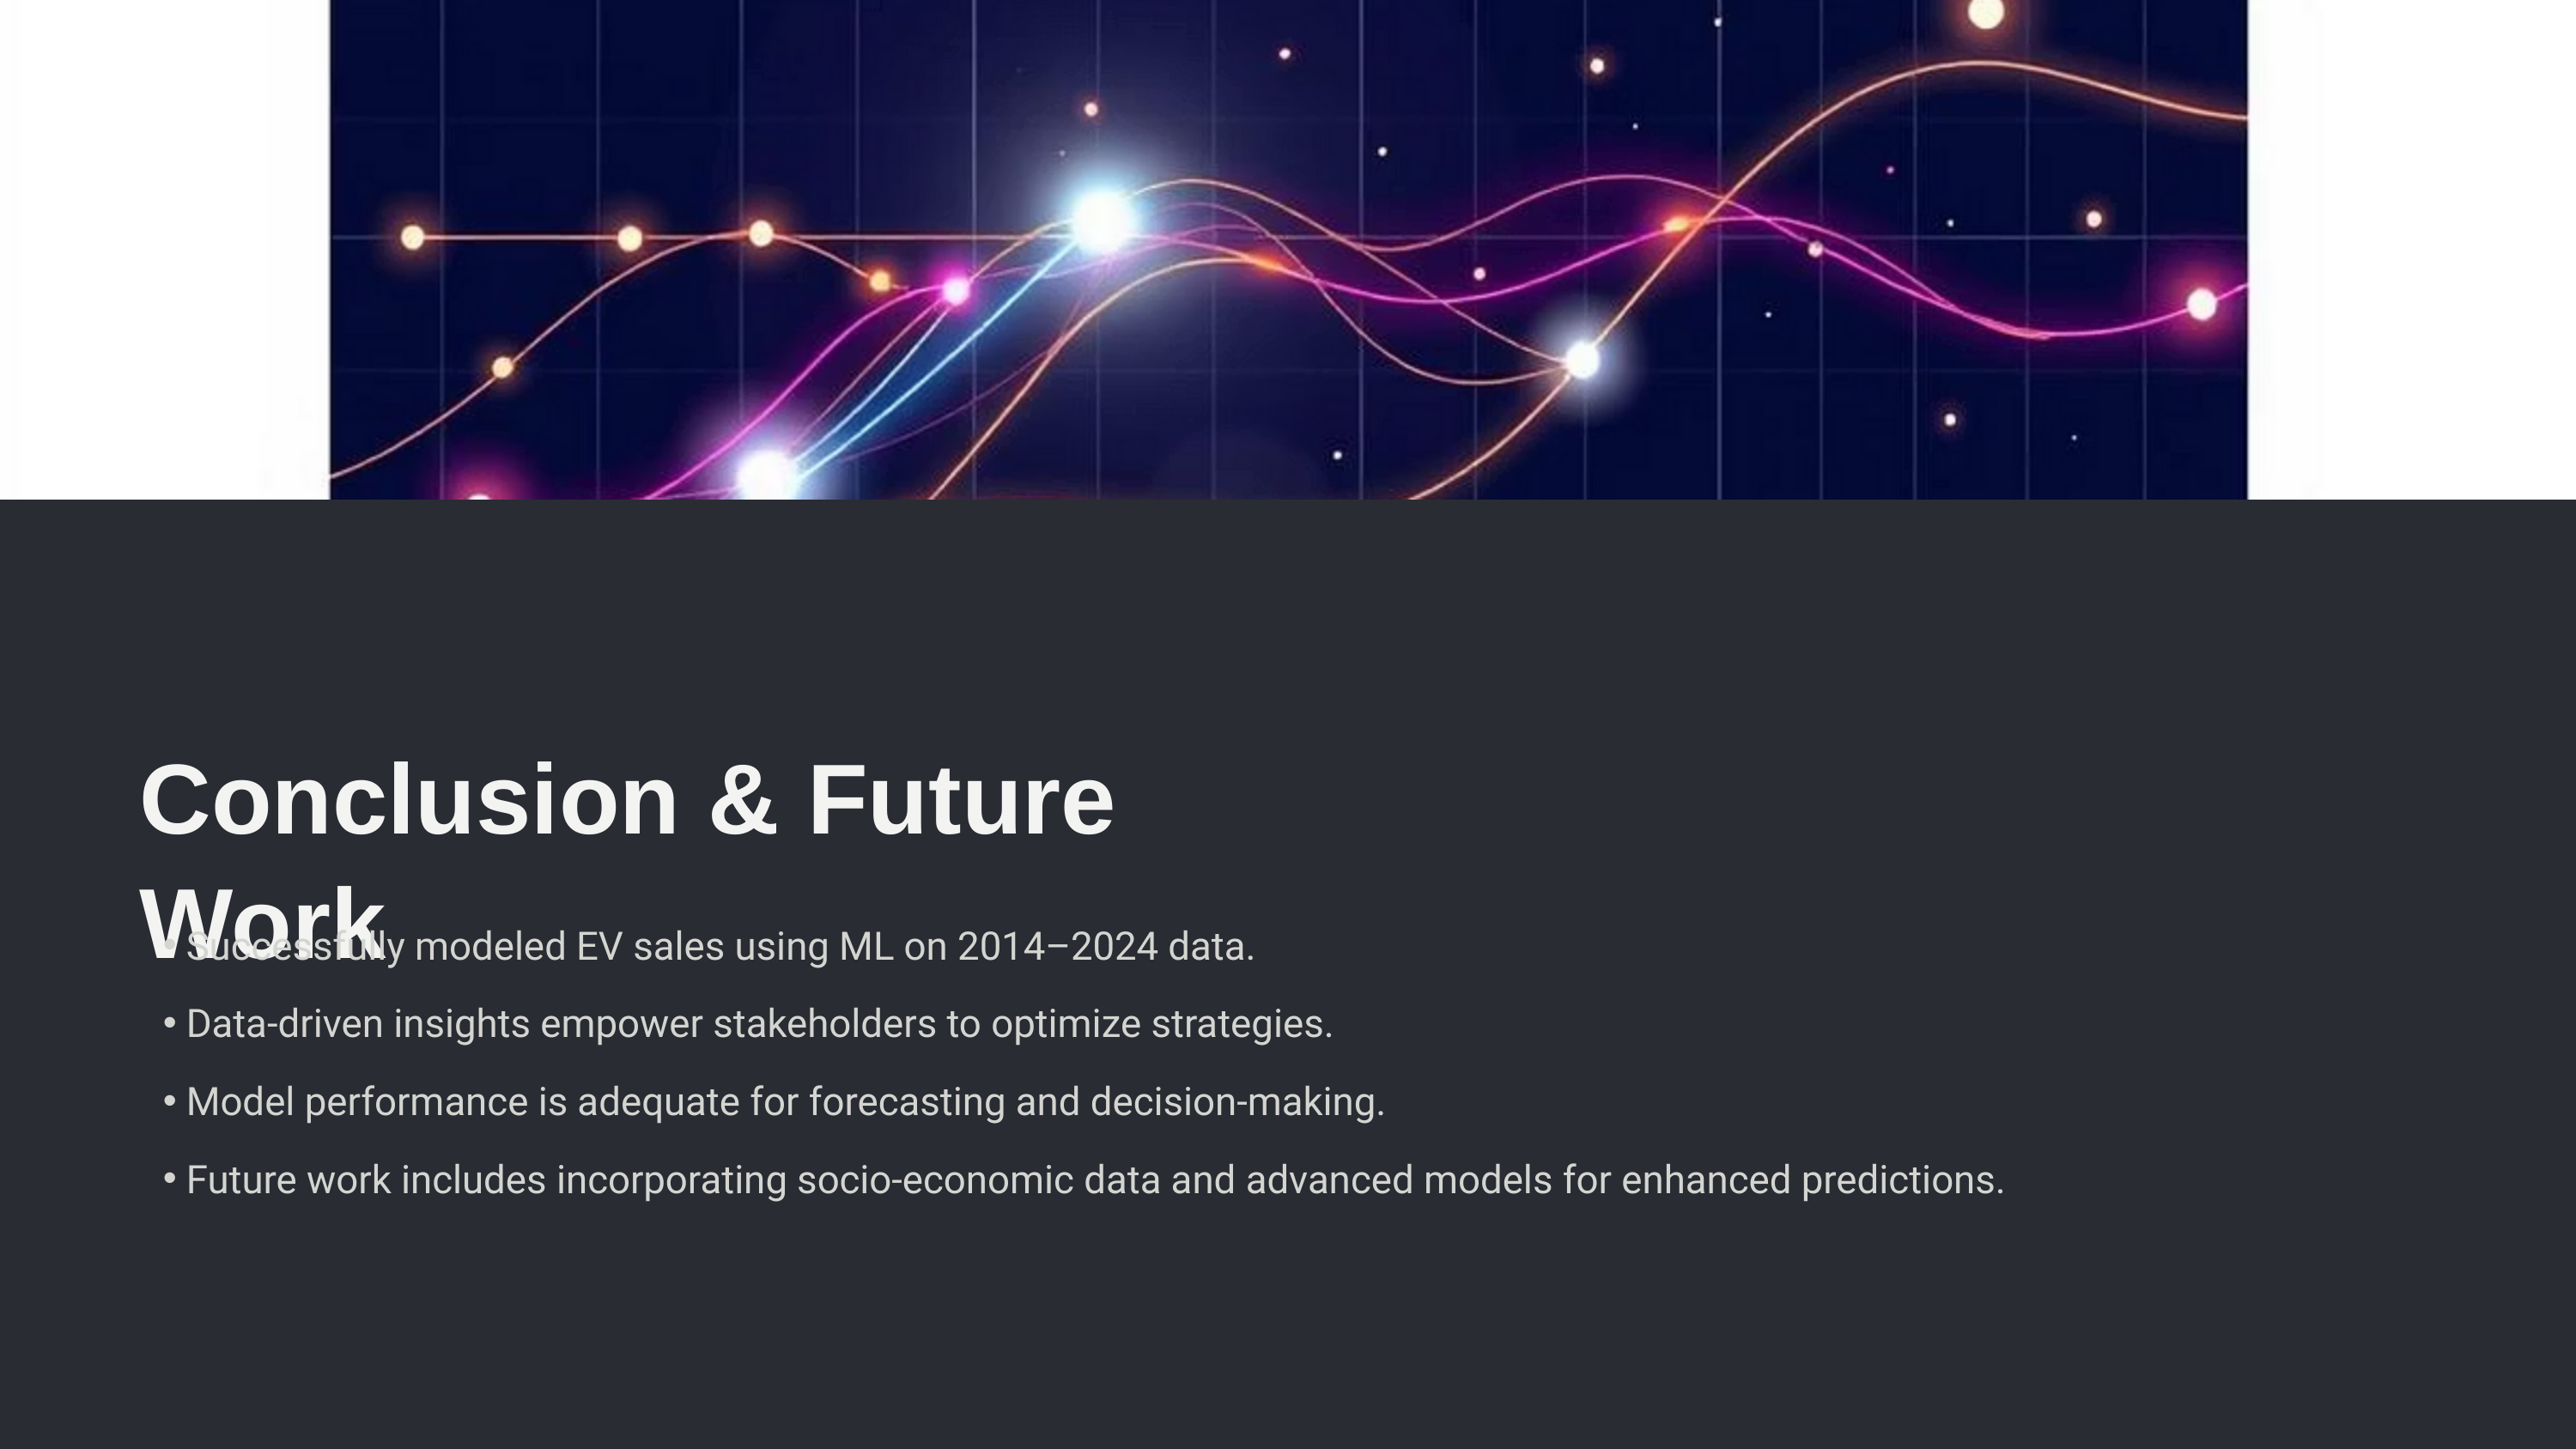

Conclusion & Future Work
Successfully modeled EV sales using ML on 2014–2024 data.
Data-driven insights empower stakeholders to optimize strategies.
Model performance is adequate for forecasting and decision-making.
Future work includes incorporating socio-economic data and advanced models for enhanced predictions.